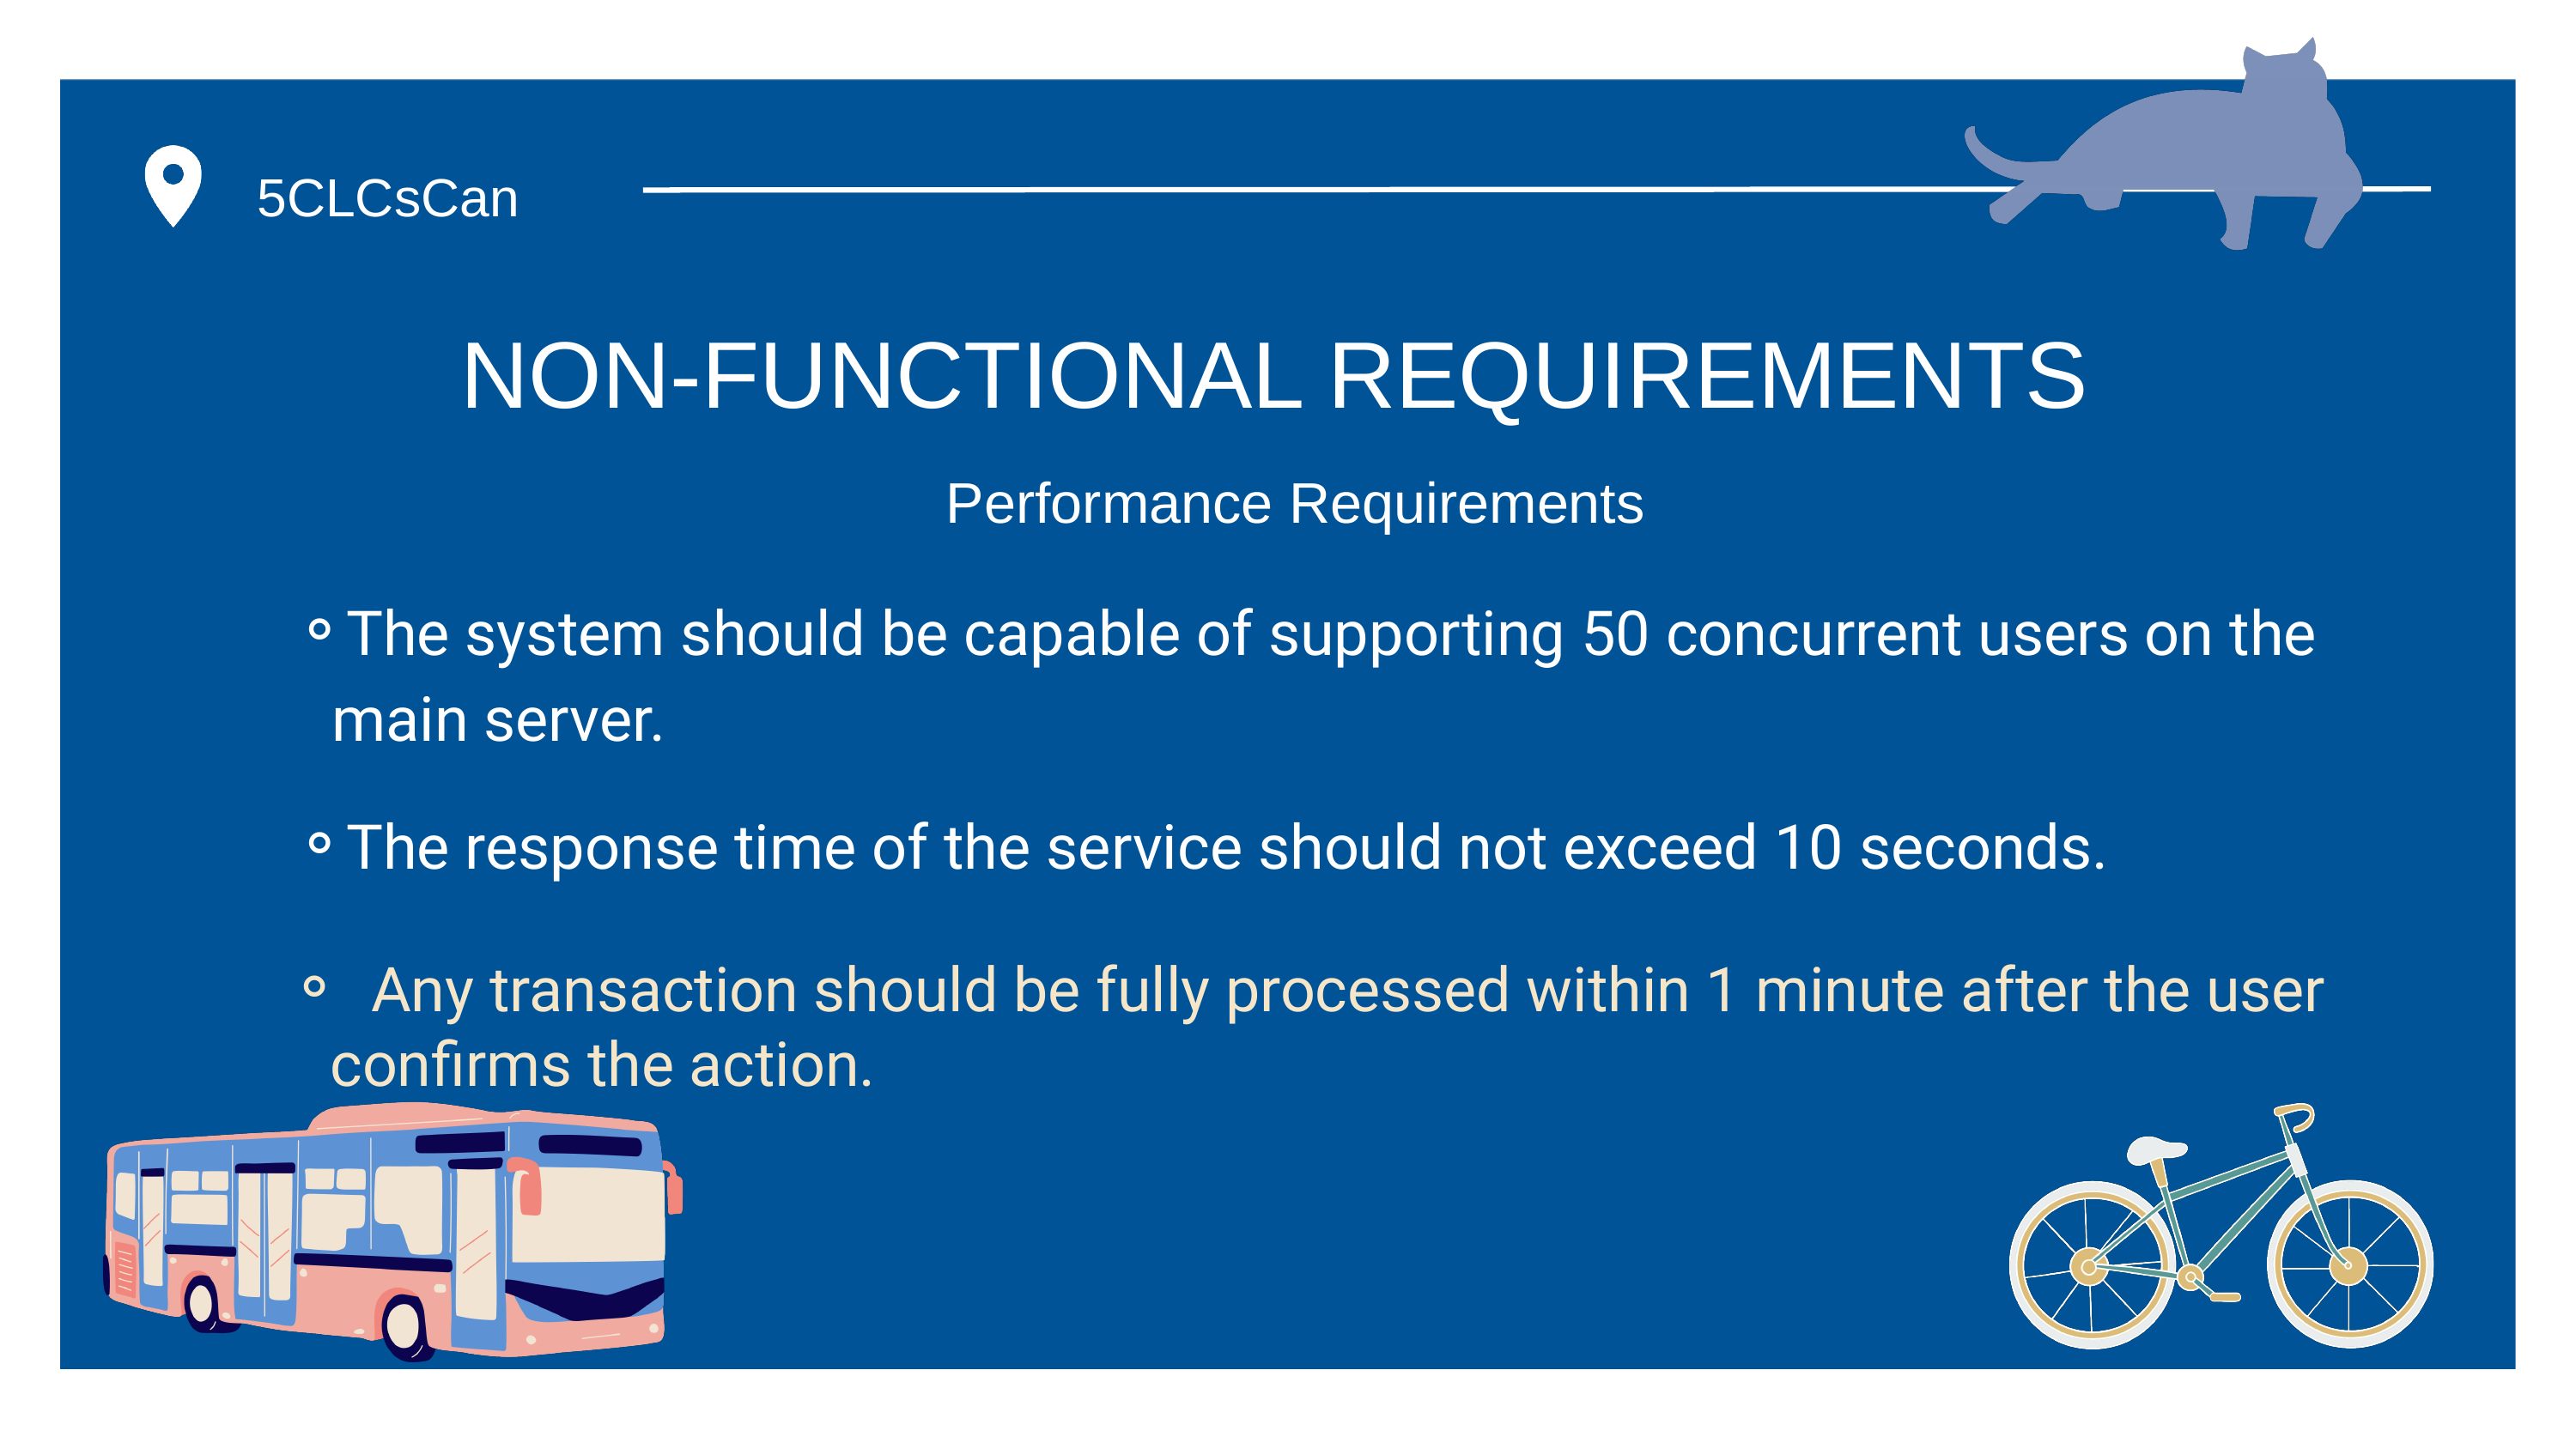

5CLCsCan

NON-FUNCTIONAL REQUIREMENTS
 Performance Requirements
The system should be capable of supporting 50 concurrent users on the main server.
The response time of the service should not exceed 10 seconds.

  Any transaction should be fully processed within 1 minute after the user confirms the action.